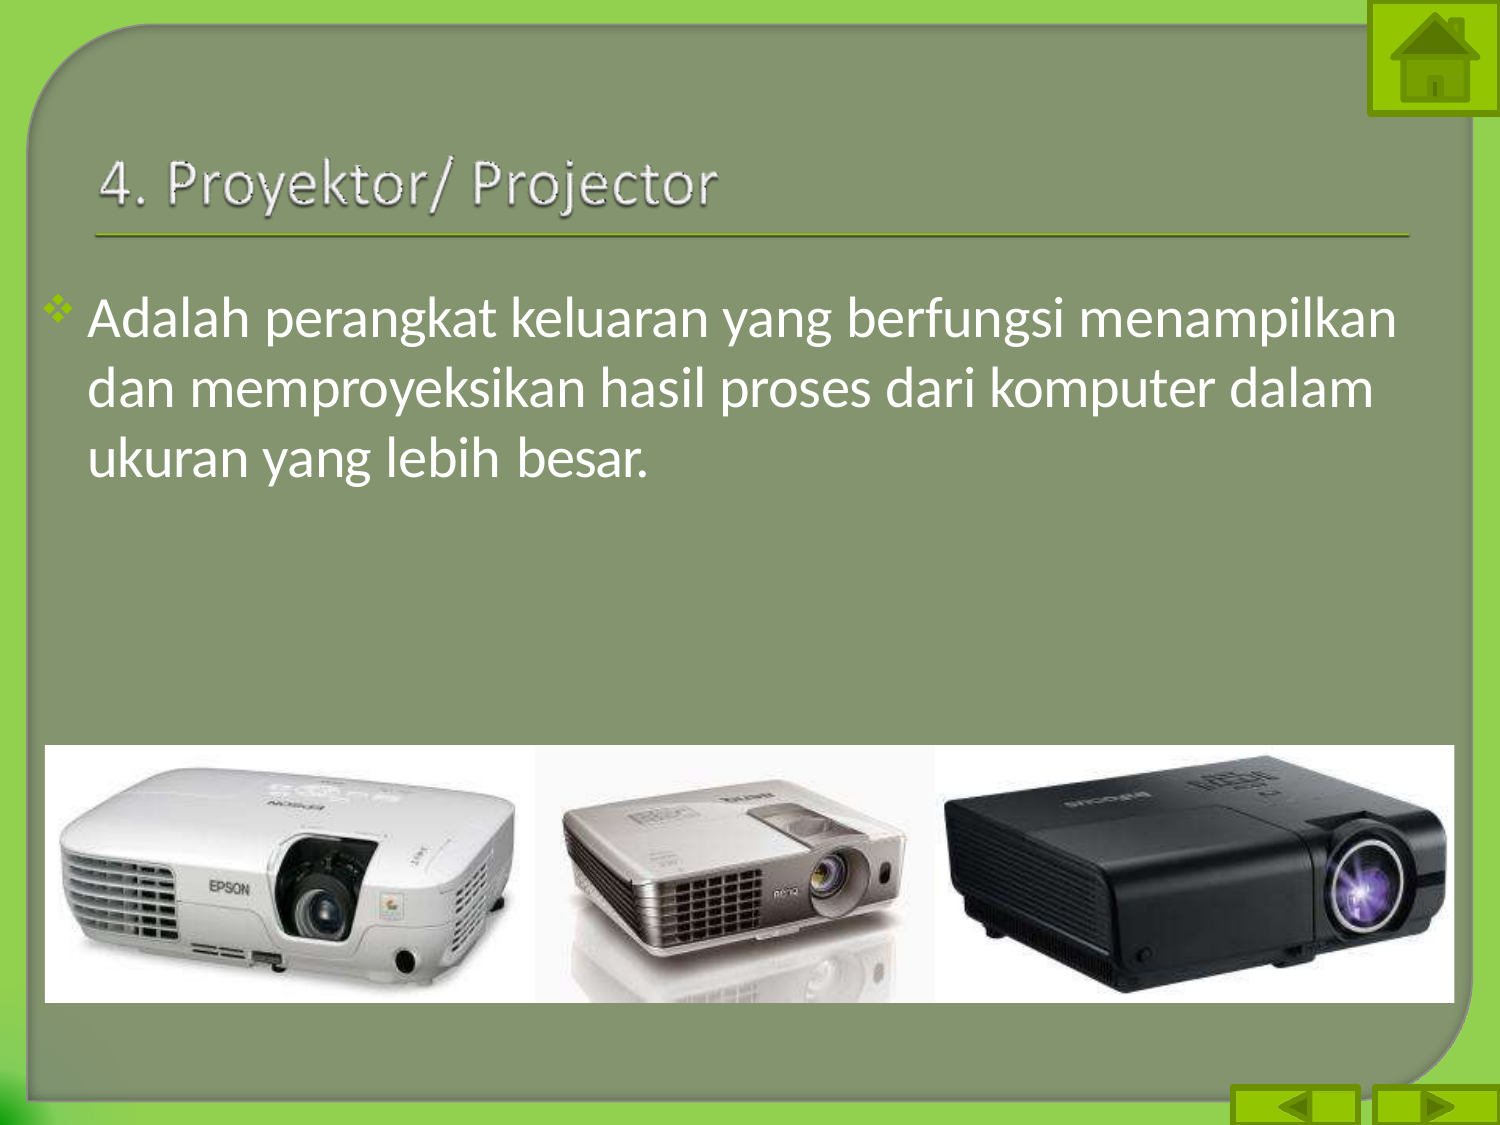

Adalah perangkat keluaran yang berfungsi menampilkan  dan memproyeksikan hasil proses dari komputer dalam  ukuran yang lebih besar.